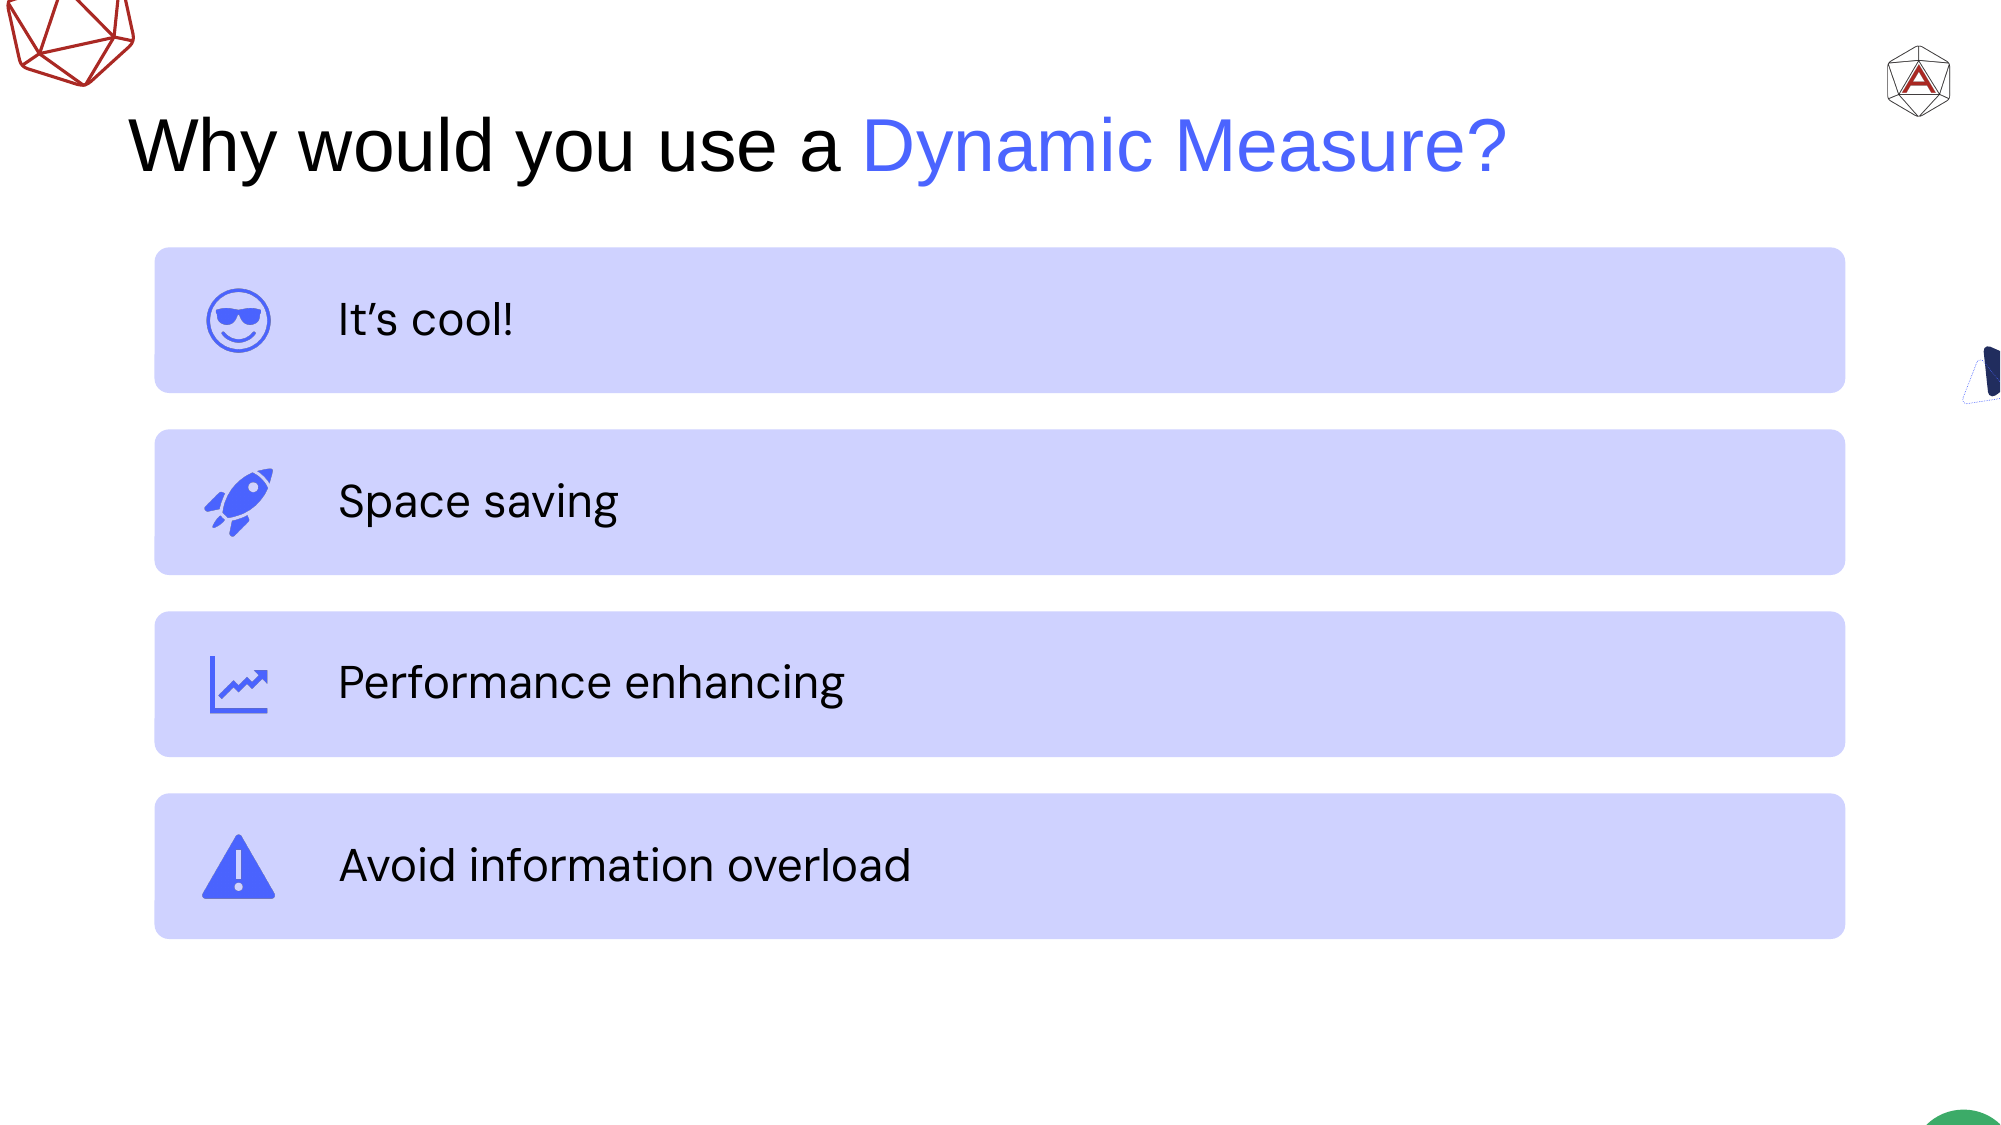

# Why would you use a Dynamic Measure?

It’s cool!

Space saving

Performance enhancing

Avoid information overload